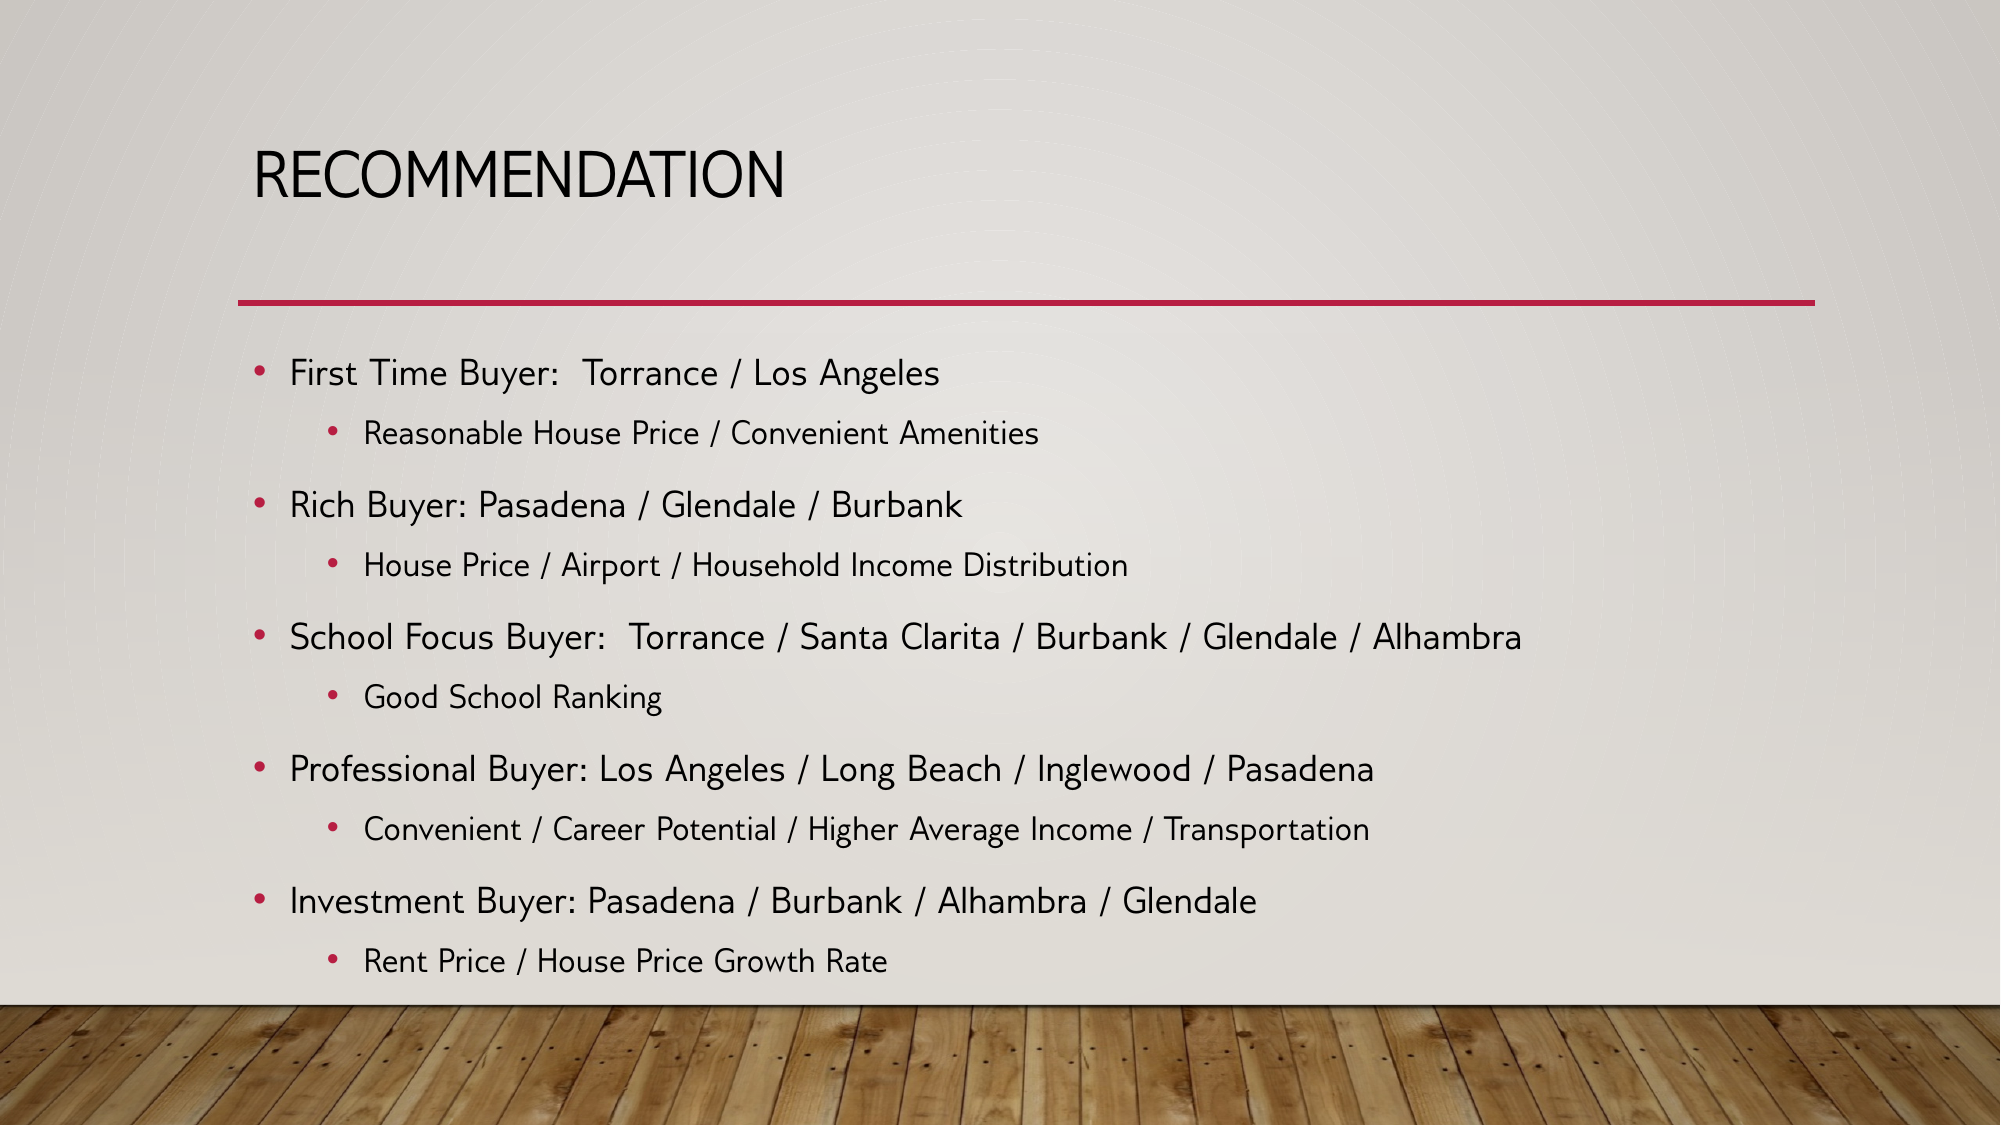

# Recommendation
First Time Buyer:  Torrance / Los Angeles
Reasonable House Price / Convenient Amenities
Rich Buyer: Pasadena / Glendale / Burbank
House Price / Airport / Household Income Distribution
School Focus Buyer:  Torrance / Santa Clarita / Burbank / Glendale / Alhambra
Good School Ranking
Professional Buyer: Los Angeles / Long Beach / Inglewood / Pasadena
Convenient / Career Potential / Higher Average Income / Transportation
Investment Buyer: Pasadena / Burbank / Alhambra / Glendale
Rent Price / House Price Growth Rate